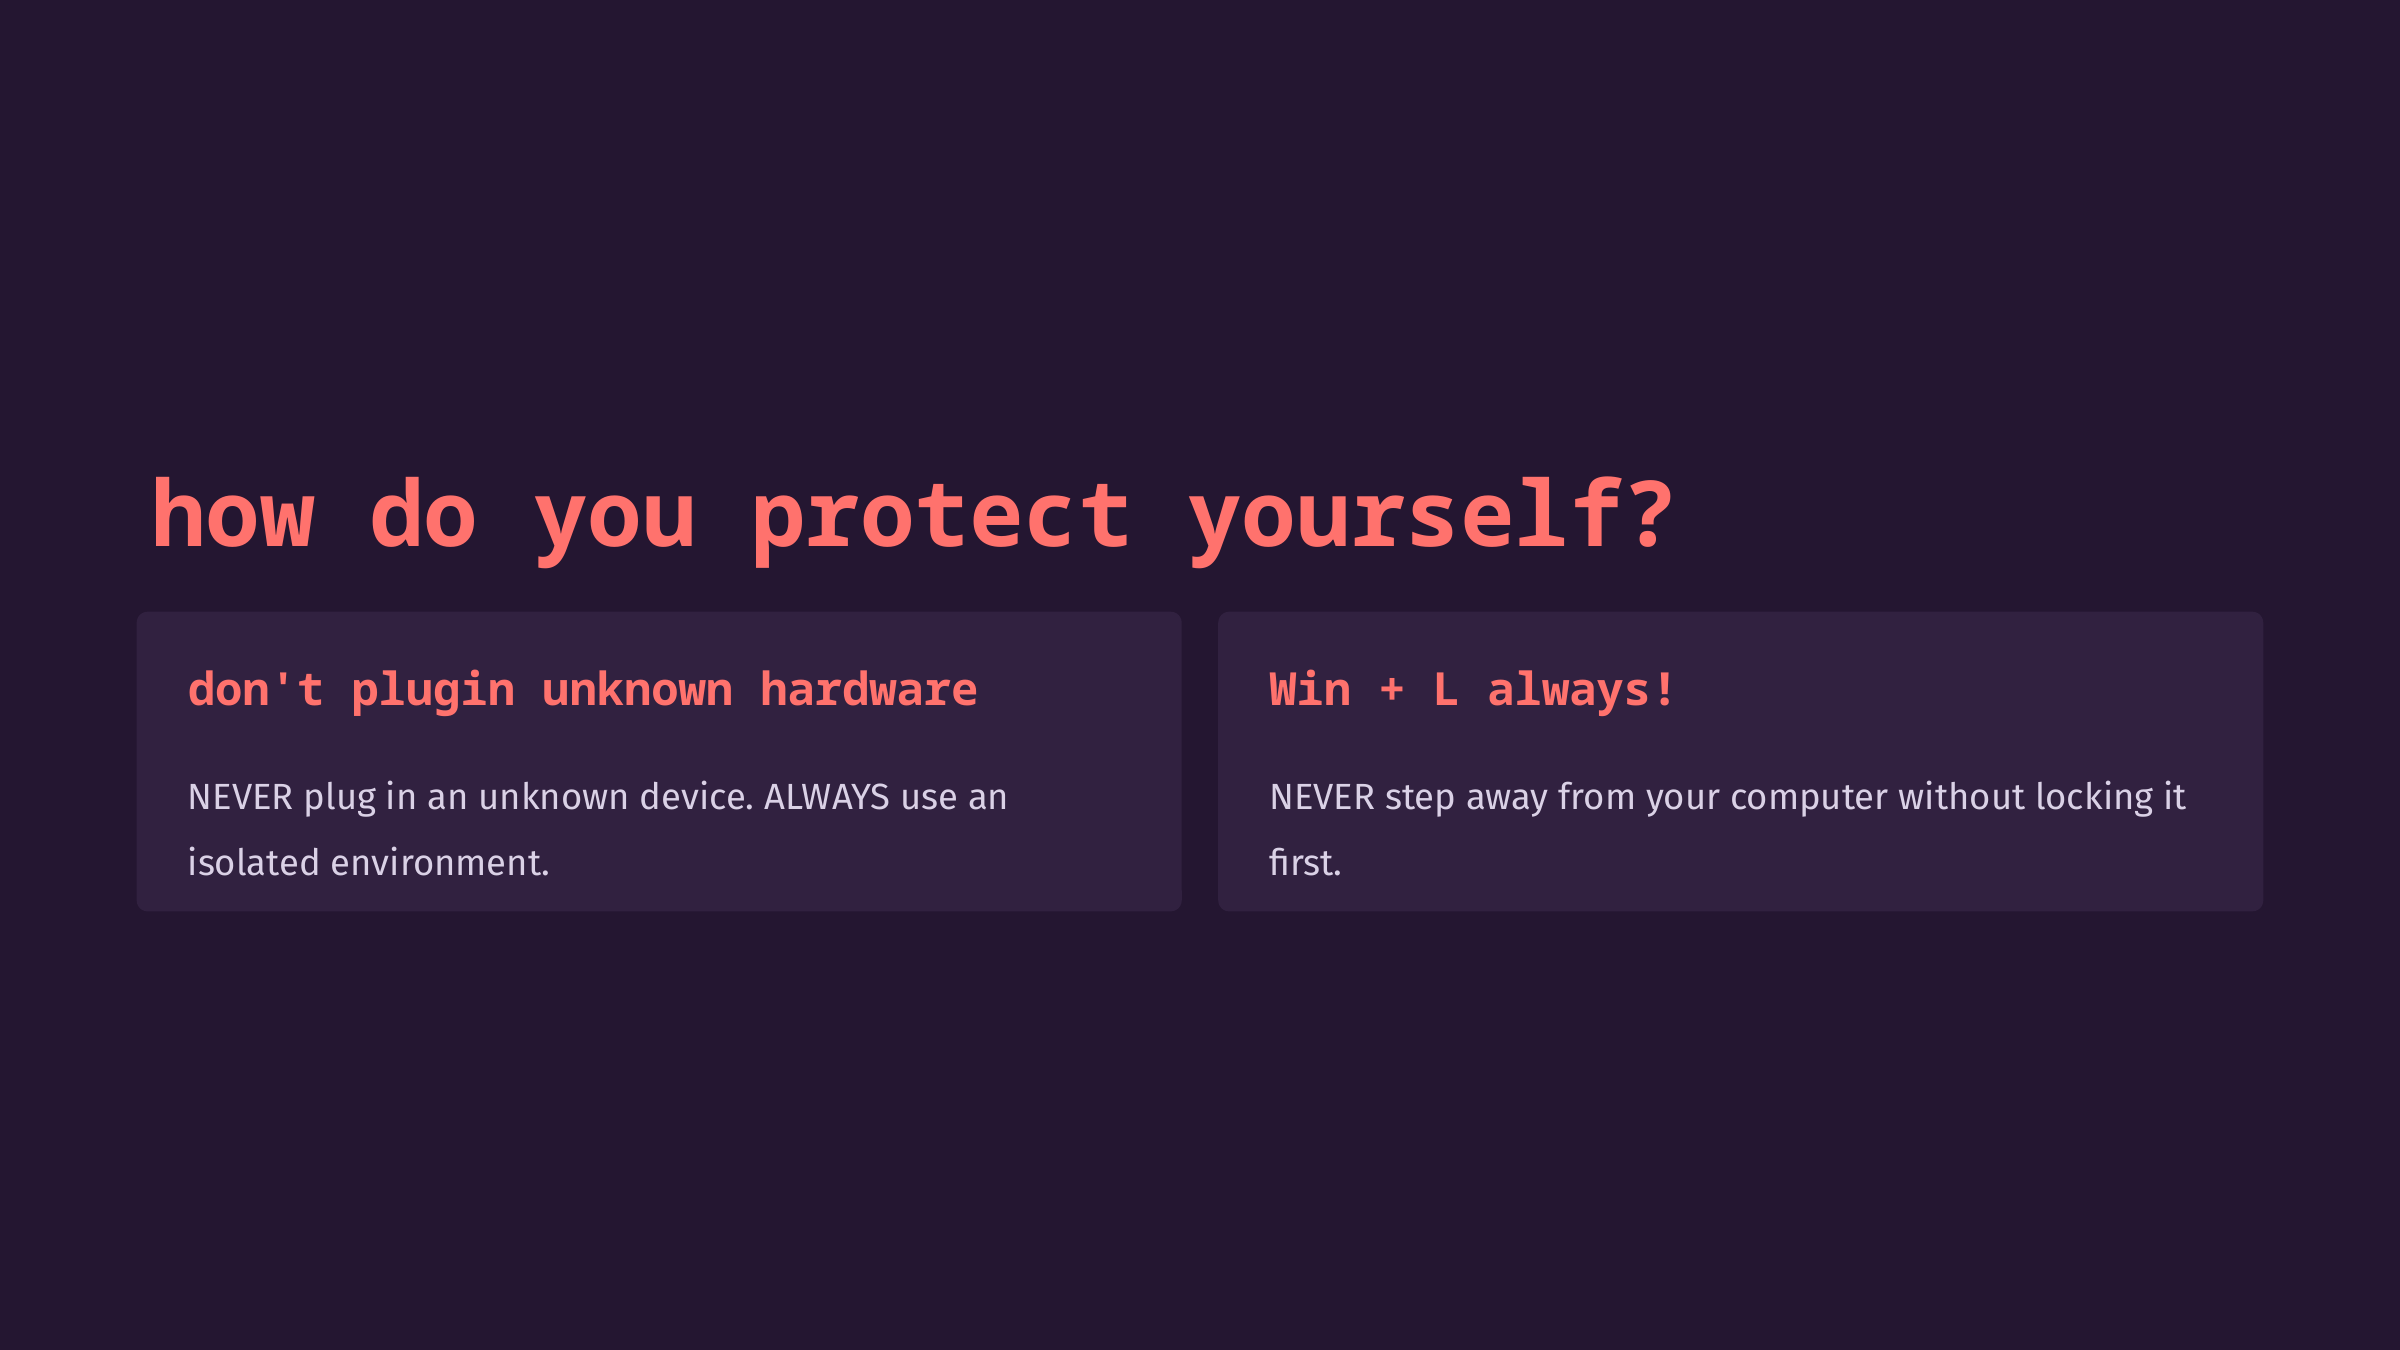

how do you protect yourself?

don't plugin unknown hardware
Win + L always!
NEVER plug in an unknown device. ALWAYS use an isolated environment.
NEVER step away from your computer without locking it first.